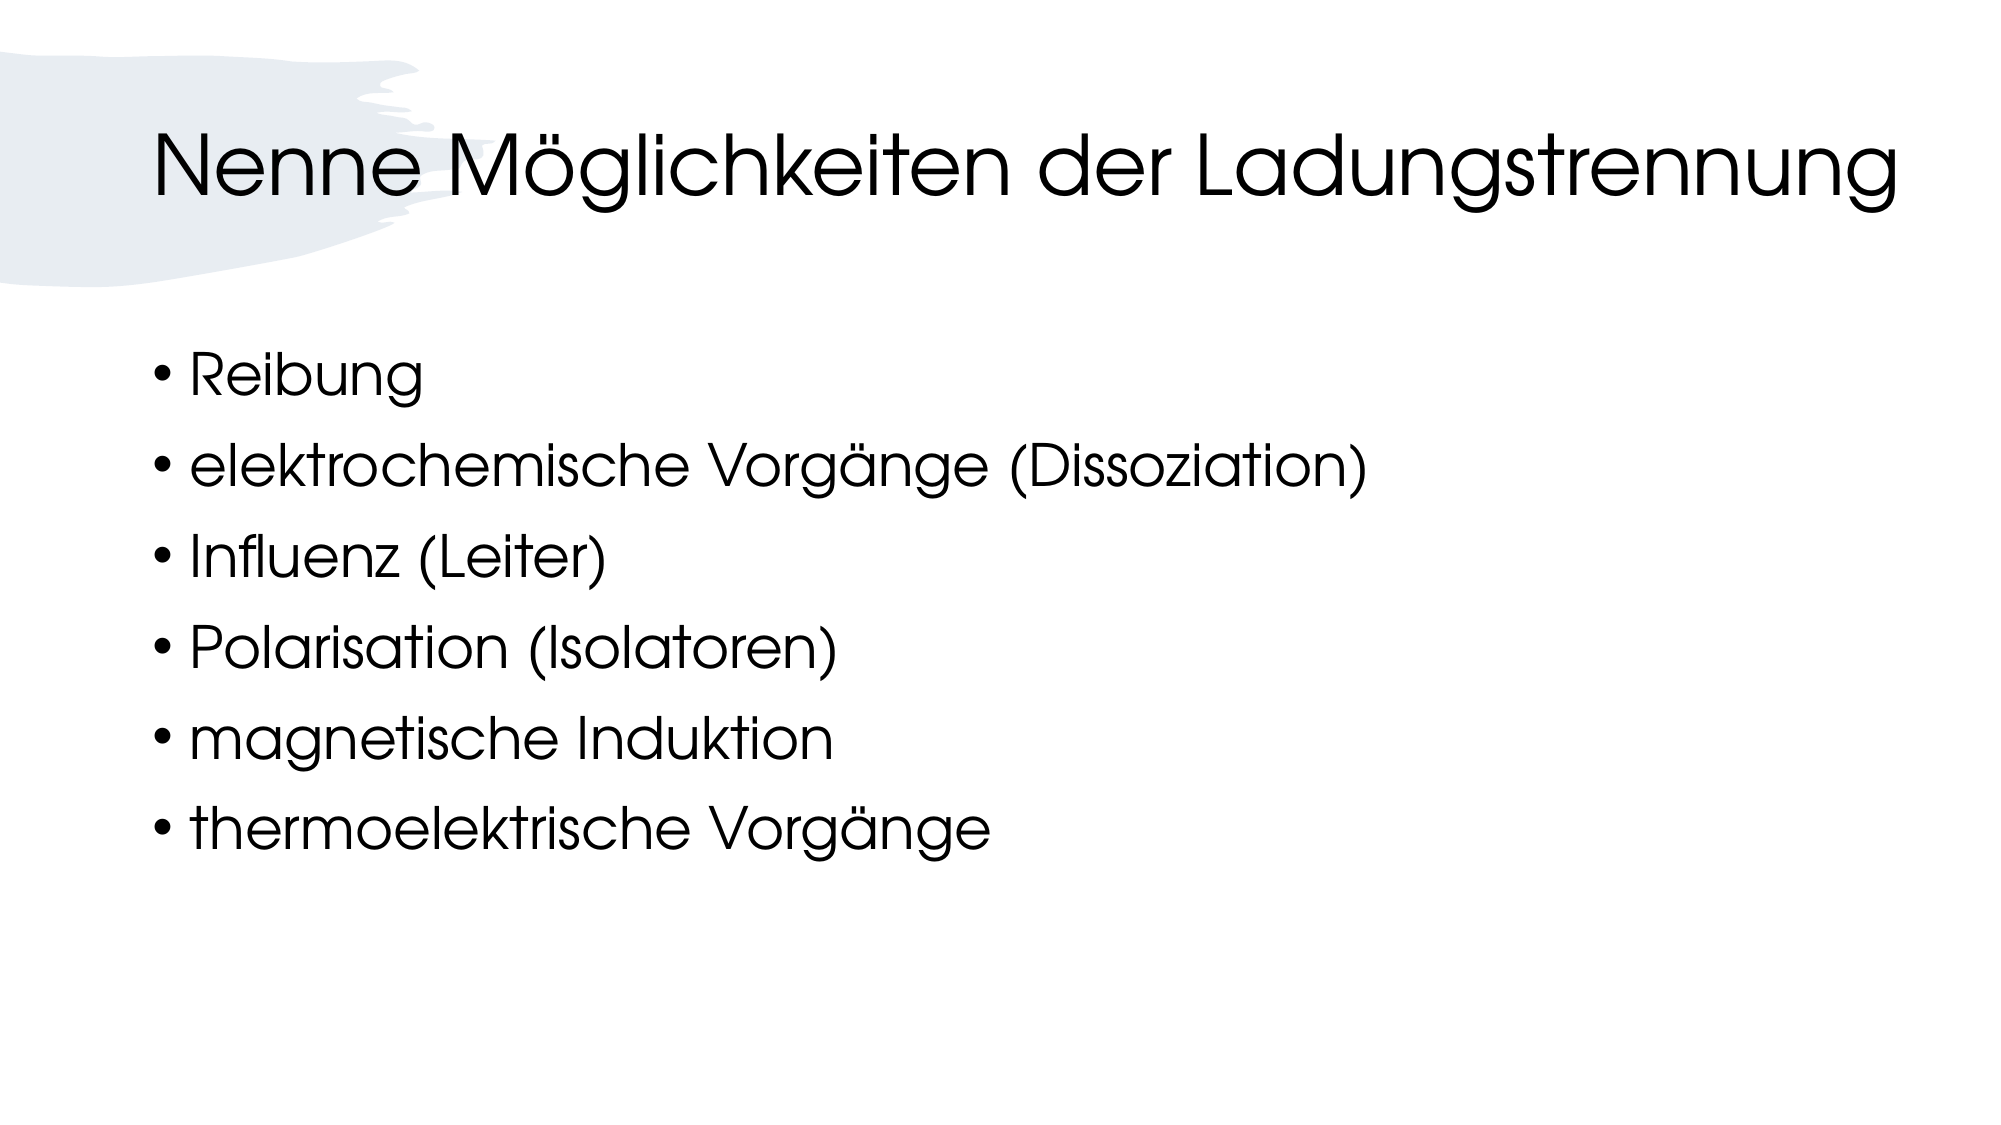

# Nenne Möglichkeiten der Ladungstrennung
Reibung
elektrochemische Vorgänge (Dissoziation)
Influenz (Leiter)
Polarisation (Isolatoren)
magnetische Induktion
thermoelektrische Vorgänge